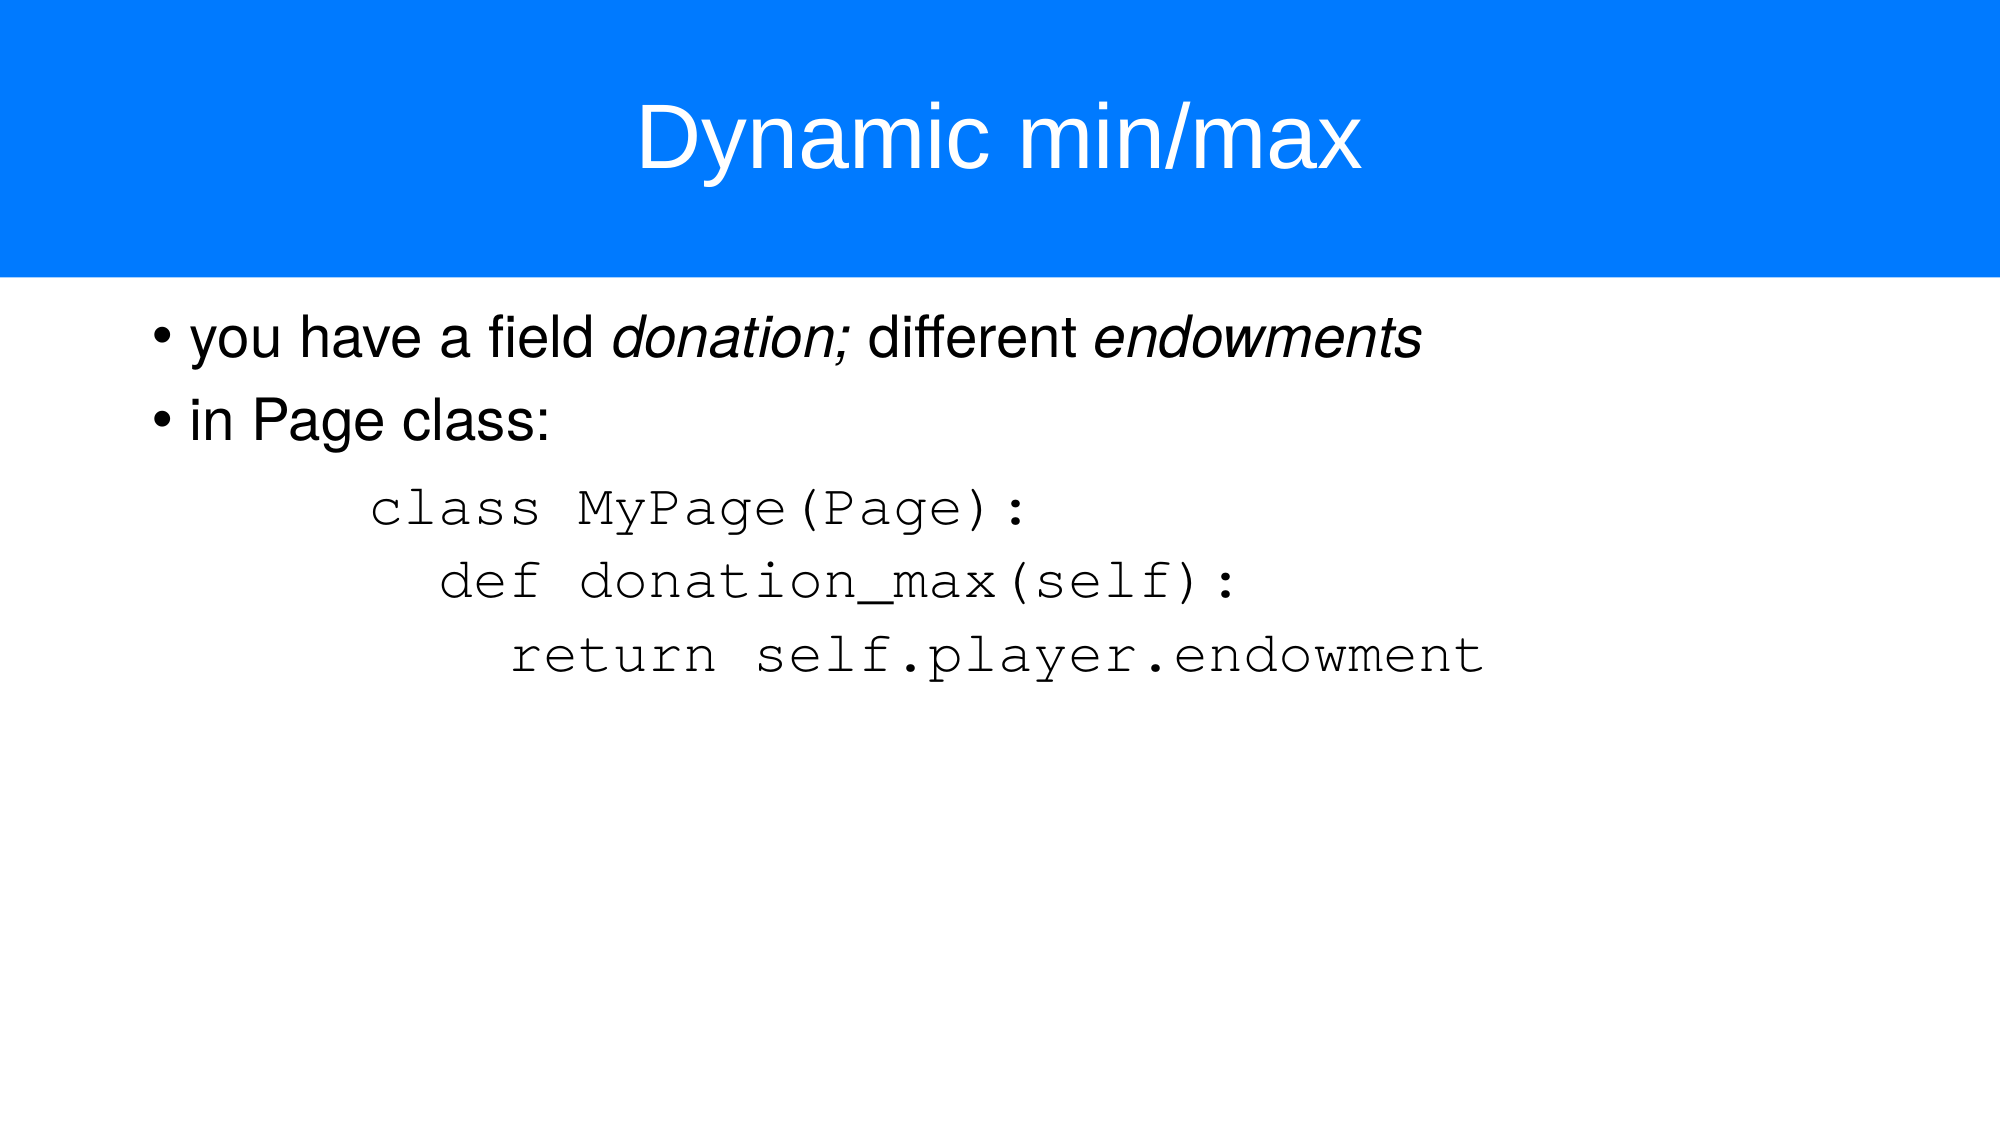

# Dynamic min/max
you have a field donation; different endowments
in Page class:
class MyPage(Page):
  def donation_max(self):
    return self.player.endowment